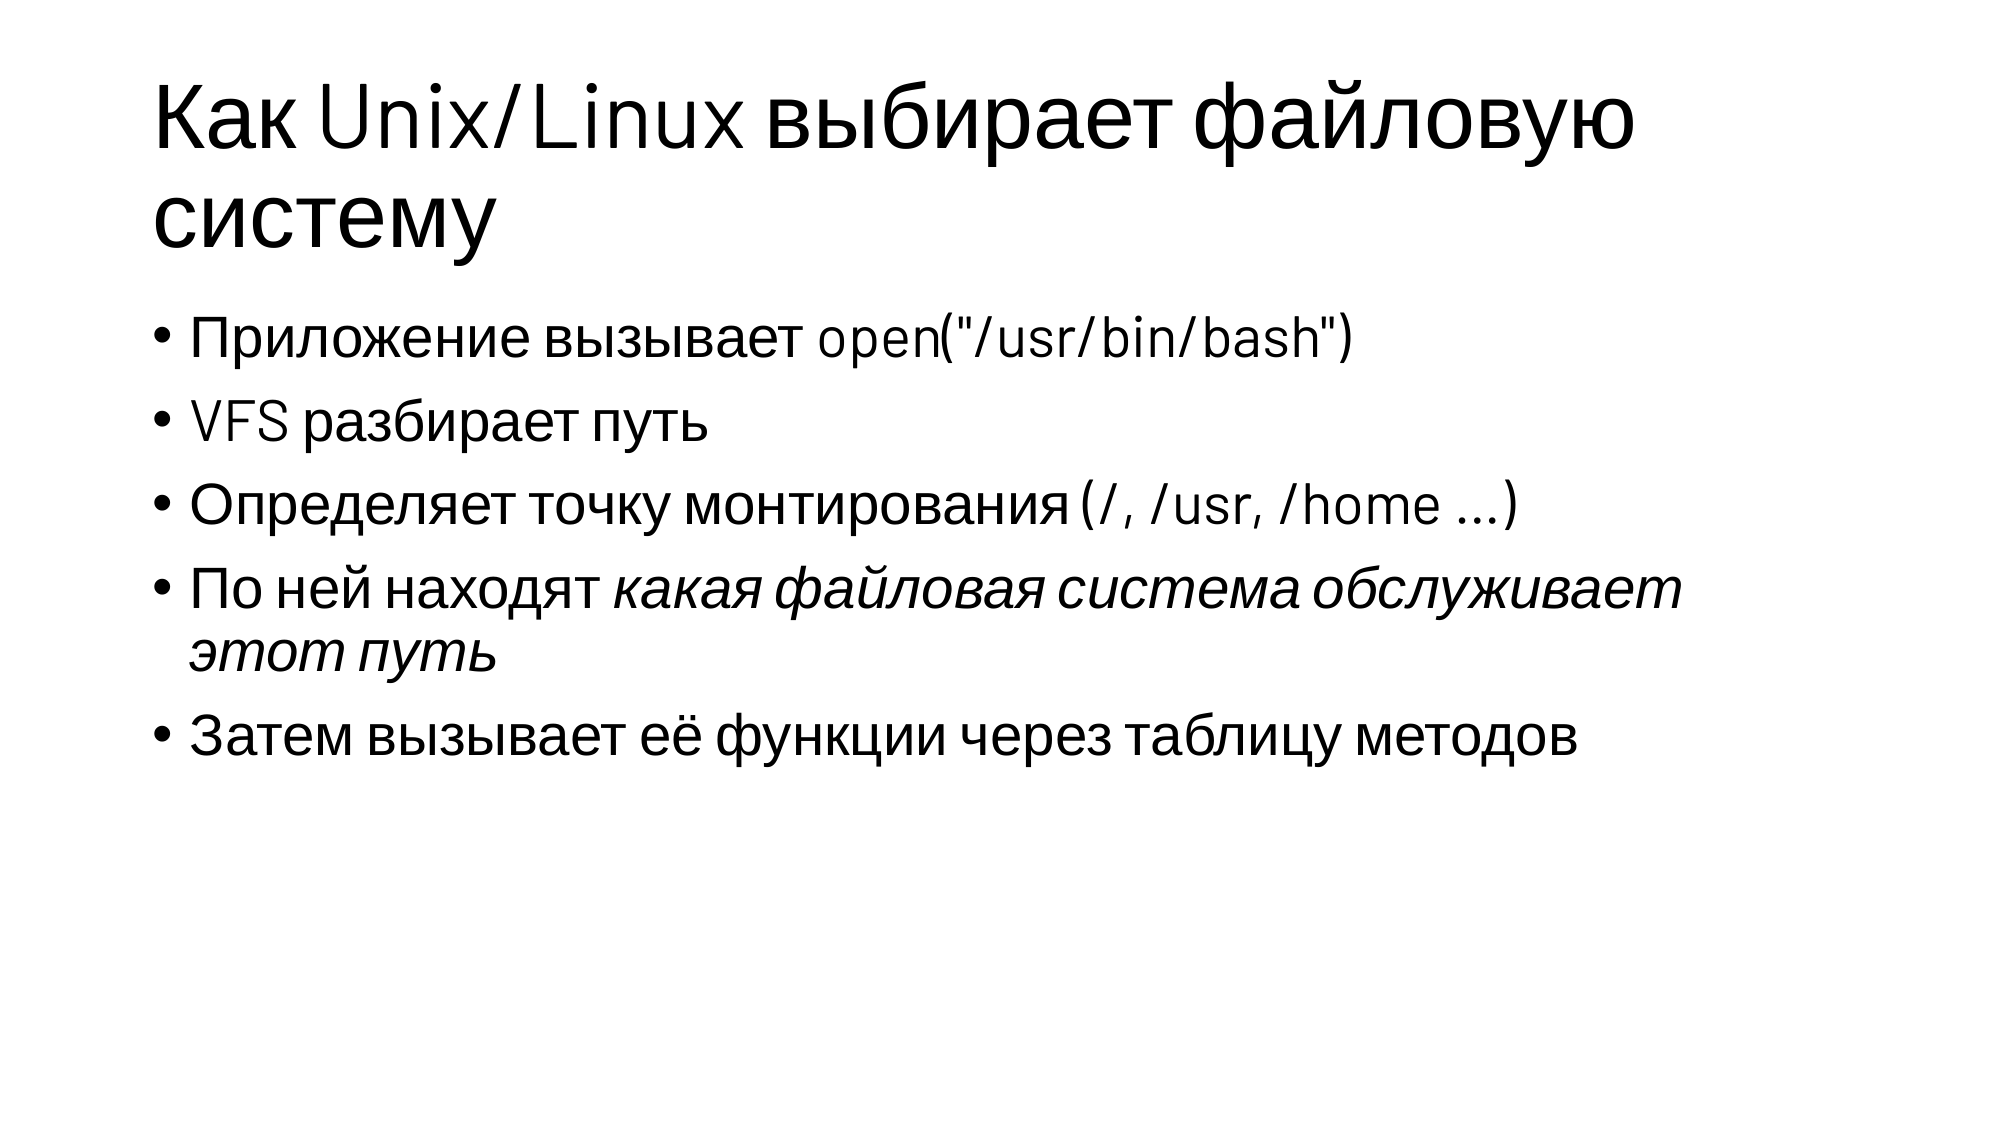

# Как Unix/Linux выбирает файловую систему
Приложение вызывает open("/usr/bin/bash")
VFS разбирает путь
Определяет точку монтирования (/, /usr, /home …)
По ней находят какая файловая система обслуживает этот путь
Затем вызывает её функции через таблицу методов